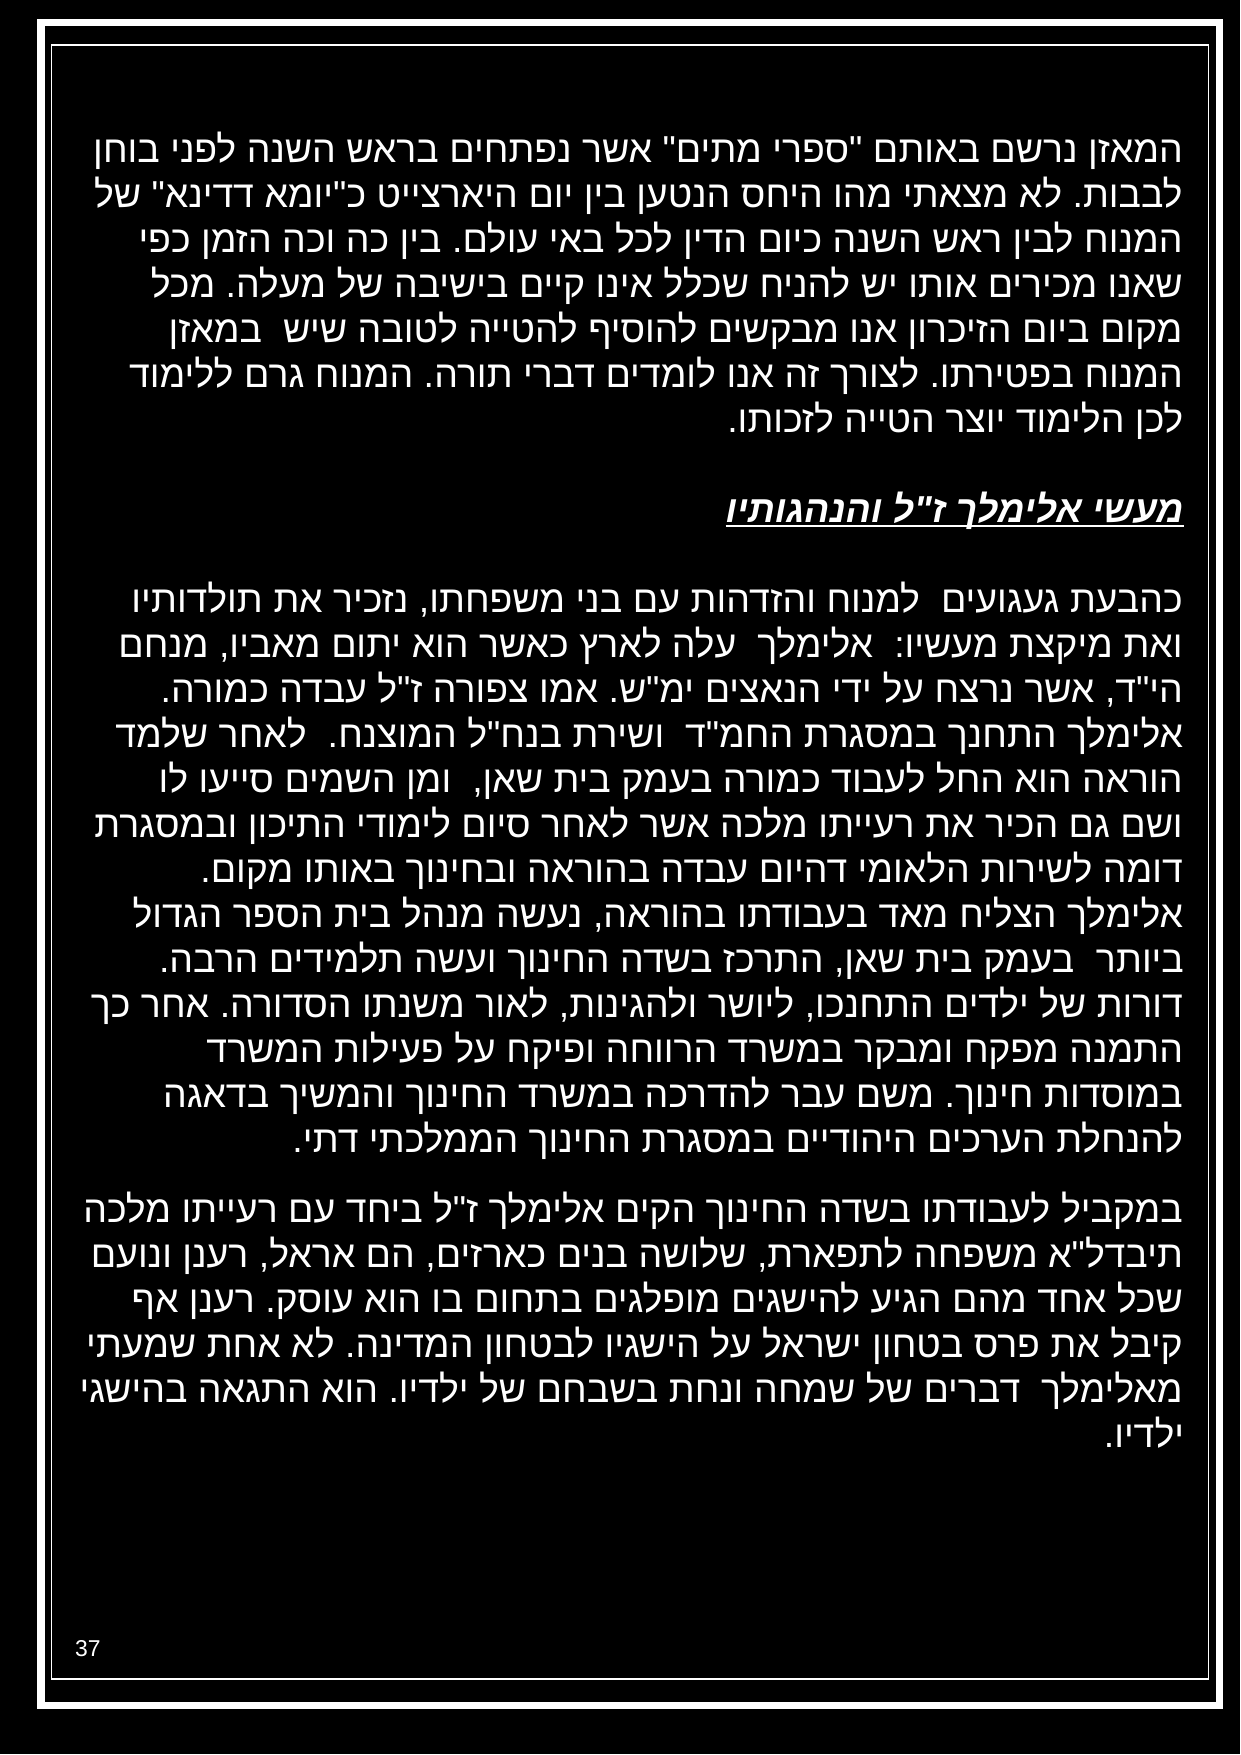

המאזן נרשם באותם "ספרי מתים" אשר נפתחים בראש השנה לפני בוחן לבבות. לא מצאתי מהו היחס הנטען בין יום היארצייט כ"יומא דדינא" של המנוח לבין ראש השנה כיום הדין לכל באי עולם. בין כה וכה הזמן כפי שאנו מכירים אותו יש להניח שכלל אינו קיים בישיבה של מעלה. מכל מקום ביום הזיכרון אנו מבקשים להוסיף להטייה לטובה שיש  במאזן המנוח בפטירתו. לצורך זה אנו לומדים דברי תורה. המנוח גרם ללימוד לכן הלימוד יוצר הטייה לזכותו.

מעשי אלימלך ז"ל והנהגותיו

כהבעת געגועים  למנוח והזדהות עם בני משפחתו, נזכיר את תולדותיו ואת מיקצת מעשיו:  אלימלך  עלה לארץ כאשר הוא יתום מאביו, מנחם הי"ד, אשר נרצח על ידי הנאצים ימ"ש. אמו צפורה ז"ל עבדה כמורה. אלימלך התחנך במסגרת החמ"ד  ושירת בנח"ל המוצנח.  לאחר שלמד הוראה הוא החל לעבוד כמורה בעמק בית שאן,  ומן השמים סייעו לו  ושם גם הכיר את רעייתו מלכה אשר לאחר סיום לימודי התיכון ובמסגרת דומה לשירות הלאומי דהיום עבדה בהוראה ובחינוך באותו מקום. אלימלך הצליח מאד בעבודתו בהוראה, נעשה מנהל בית הספר הגדול ביותר  בעמק בית שאן, התרכז בשדה החינוך ועשה תלמידים הרבה.  דורות של ילדים התחנכו, ליושר ולהגינות, לאור משנתו הסדורה. אחר כך התמנה מפקח ומבקר במשרד הרווחה ופיקח על פעילות המשרד במוסדות חינוך. משם עבר להדרכה במשרד החינוך והמשיך בדאגה להנחלת הערכים היהודיים במסגרת החינוך הממלכתי דתי.

במקביל לעבודתו בשדה החינוך הקים אלימלך ז"ל ביחד עם רעייתו מלכה תיבדל"א משפחה לתפארת, שלושה בנים כארזים, הם אראל, רענן ונועם שכל אחד מהם הגיע להישגים מופלגים בתחום בו הוא עוסק. רענן אף קיבל את פרס בטחון ישראל על הישגיו לבטחון המדינה. לא אחת שמעתי מאלימלך  דברים של שמחה ונחת בשבחם של ילדיו. הוא התגאה בהישגי ילדיו.

37